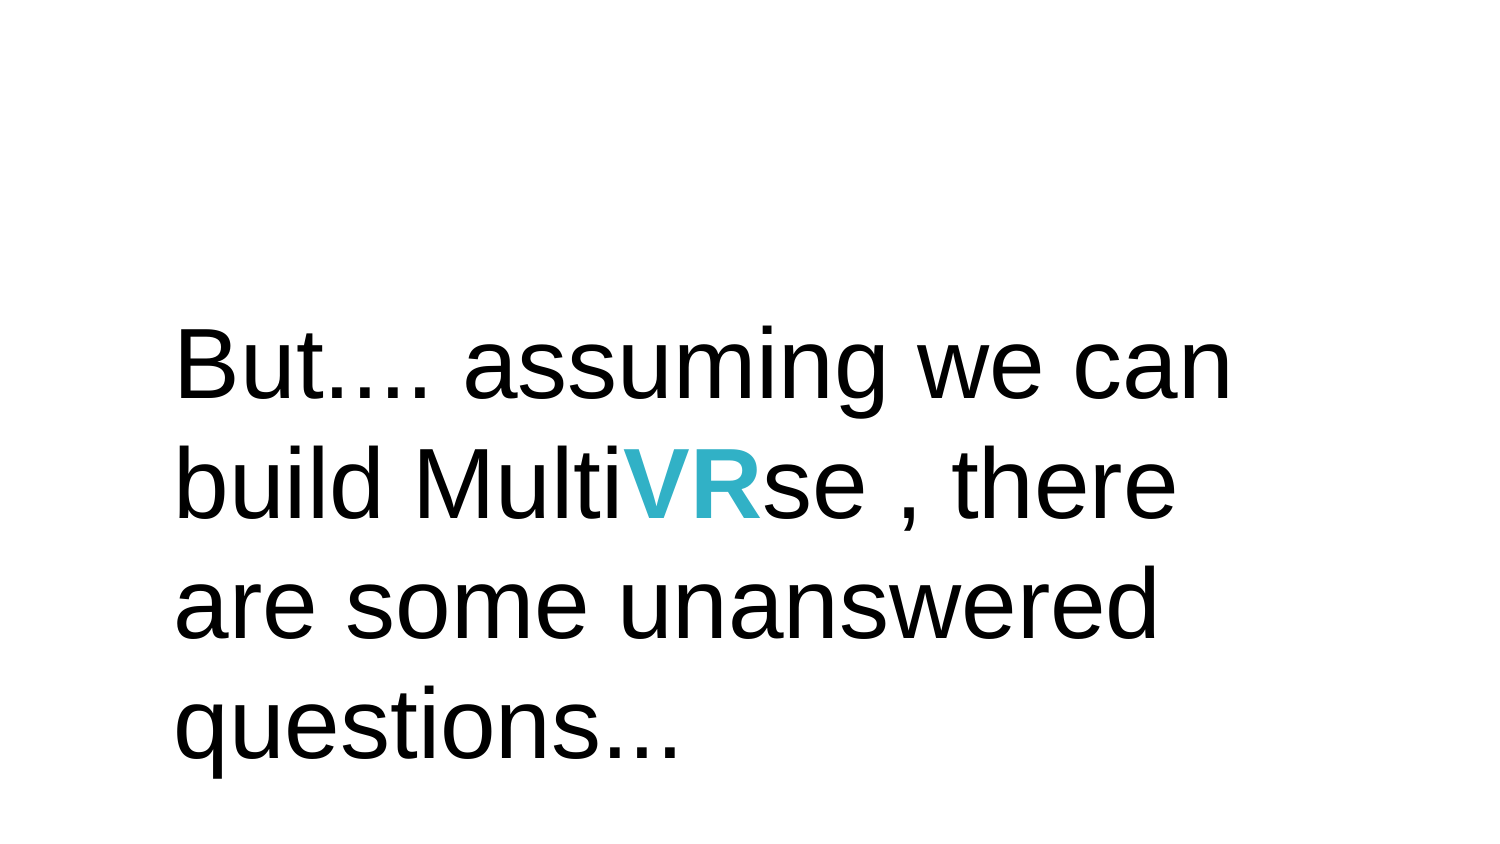

But.... assuming we can build MultiVRse , there are some unanswered questions...